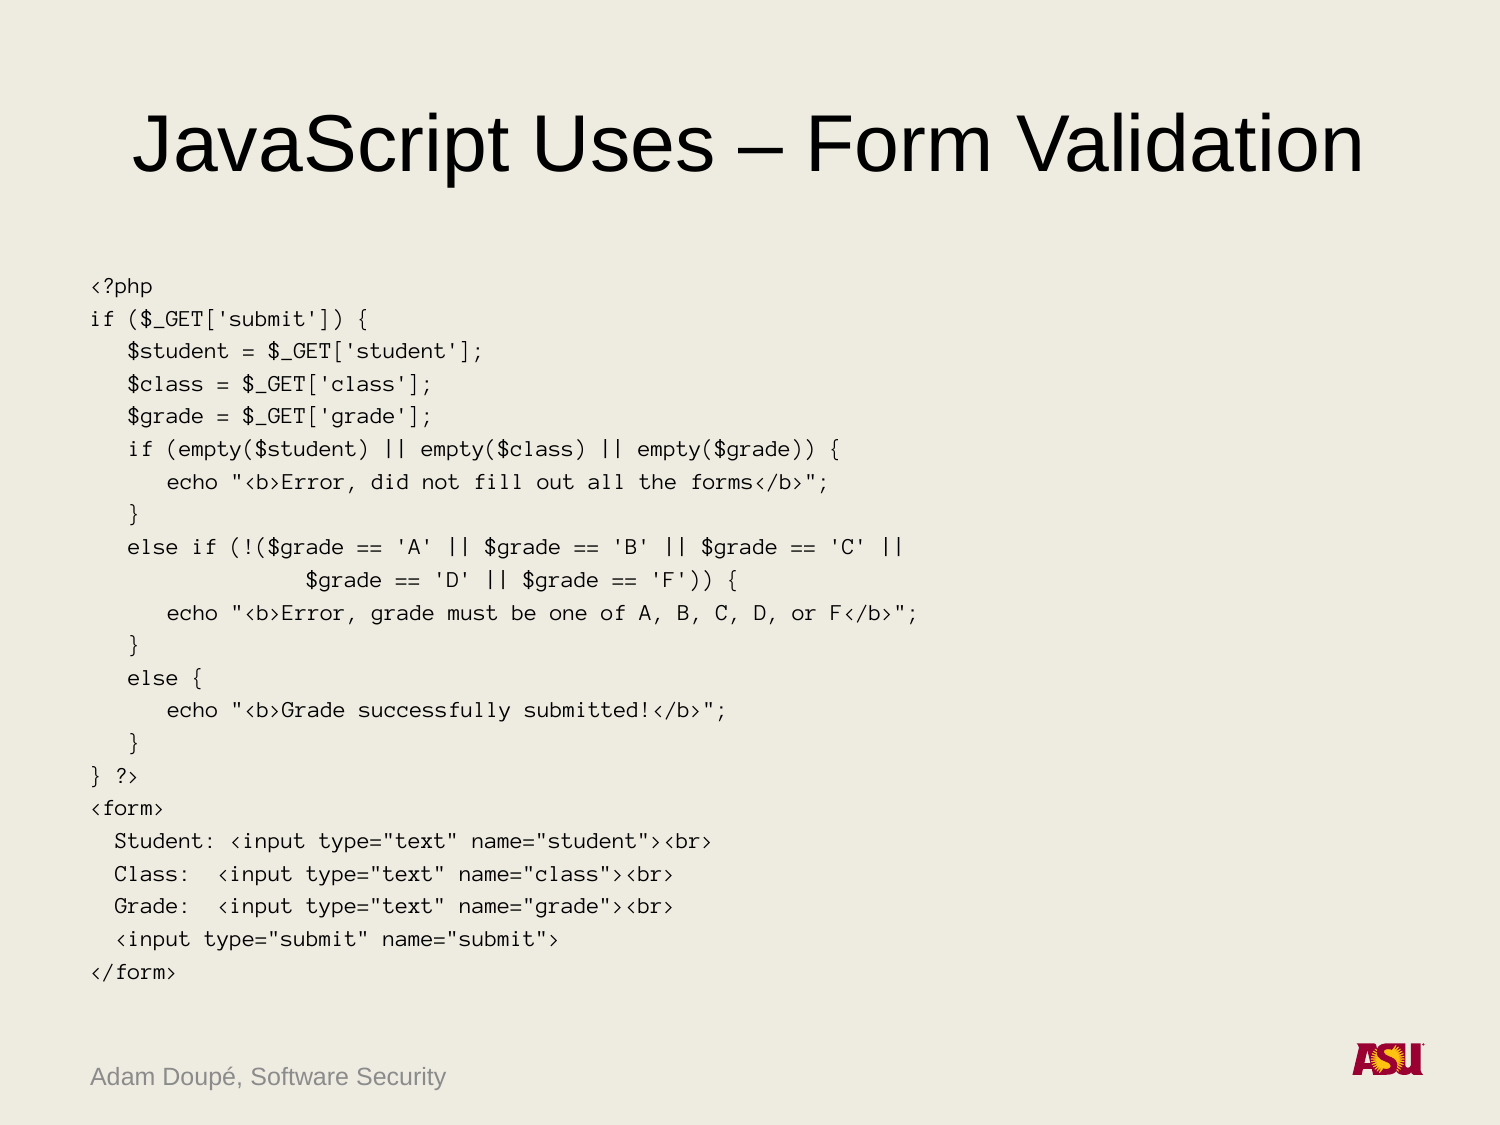

# JavaScript Uses – Form Validation
<?php
if ($_GET['submit']) {
   $student = $_GET['student'];
   $class = $_GET['class'];
   $grade = $_GET['grade'];
   if (empty($student) || empty($class) || empty($grade)) {
	  echo "<b>Error, did not fill out all the forms</b>";
   }
   else if (!($grade == 'A' || $grade == 'B' || $grade == 'C' ||
                 $grade == 'D' || $grade == 'F')) {
	  echo "<b>Error, grade must be one of A, B, C, D, or F</b>";
   }
   else {
	  echo "<b>Grade successfully submitted!</b>";
   }
} ?>
<form>
  Student: <input type="text" name="student"><br>
  Class:  <input type="text" name="class"><br>
  Grade:  <input type="text" name="grade"><br>
  <input type="submit" name="submit">
</form>